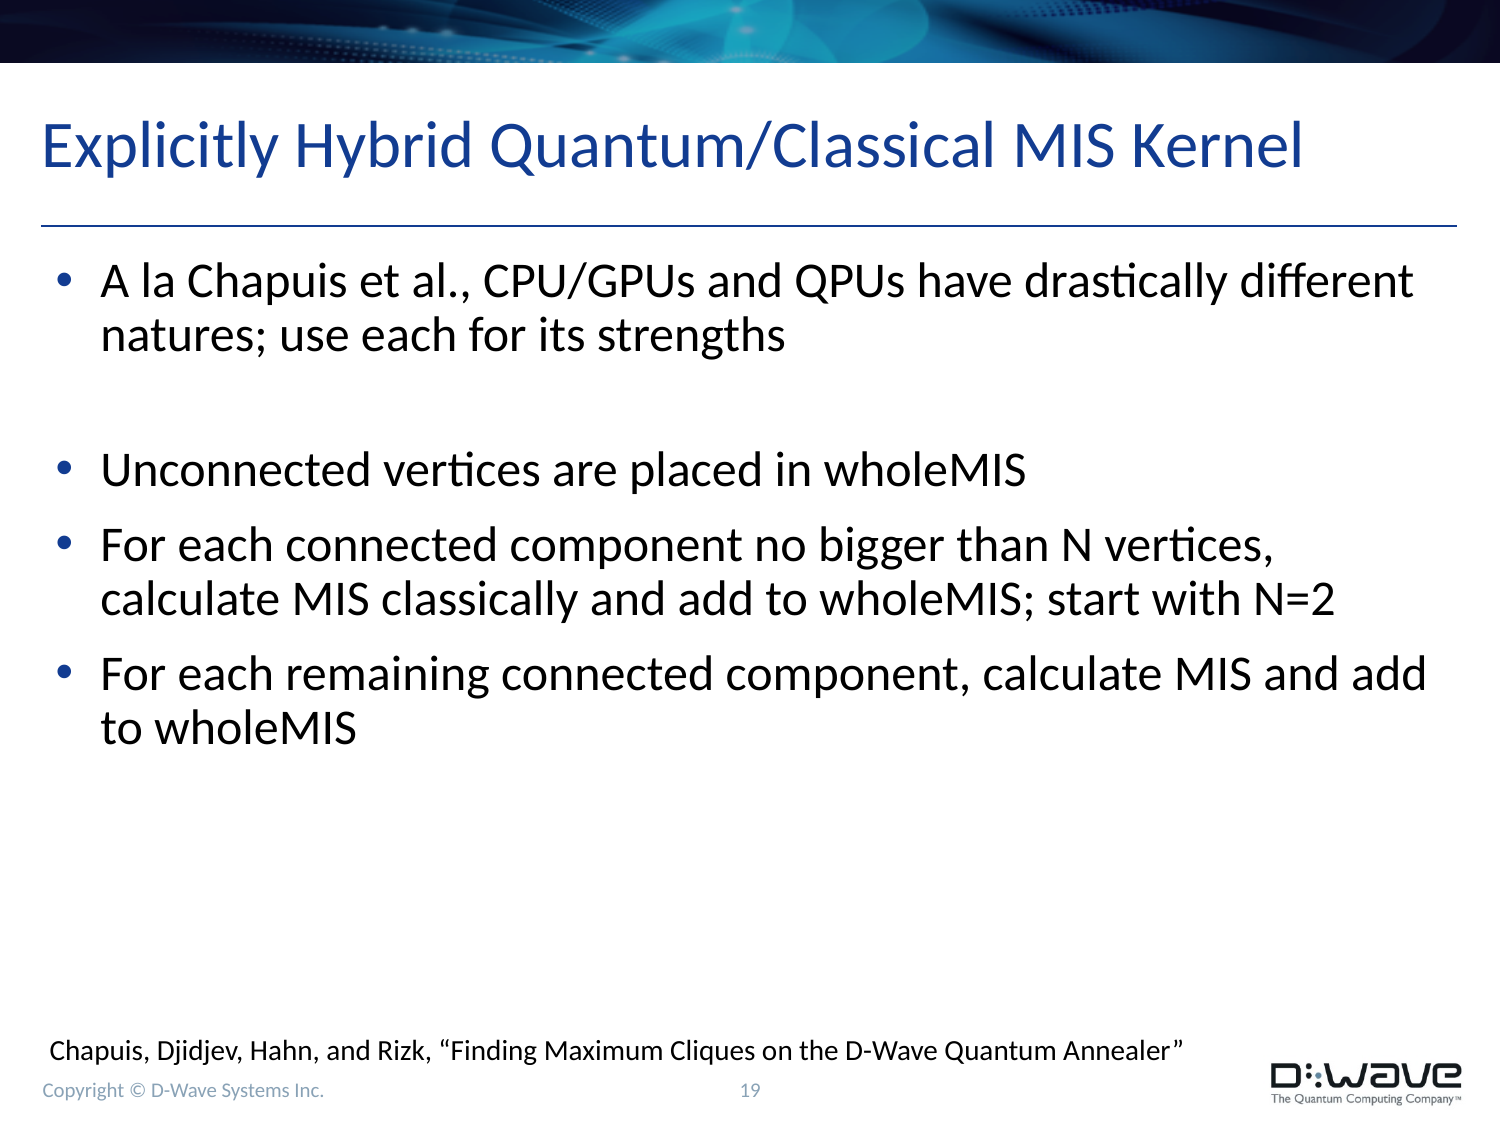

# Explicitly Hybrid Quantum/Classical MIS Kernel
A la Chapuis et al., CPU/GPUs and QPUs have drastically different natures; use each for its strengths
Unconnected vertices are placed in wholeMIS
For each connected component no bigger than N vertices, calculate MIS classically and add to wholeMIS; start with N=2
For each remaining connected component, calculate MIS and add to wholeMIS
Chapuis, Djidjev, Hahn, and Rizk, “Finding Maximum Cliques on the D-Wave Quantum Annealer”